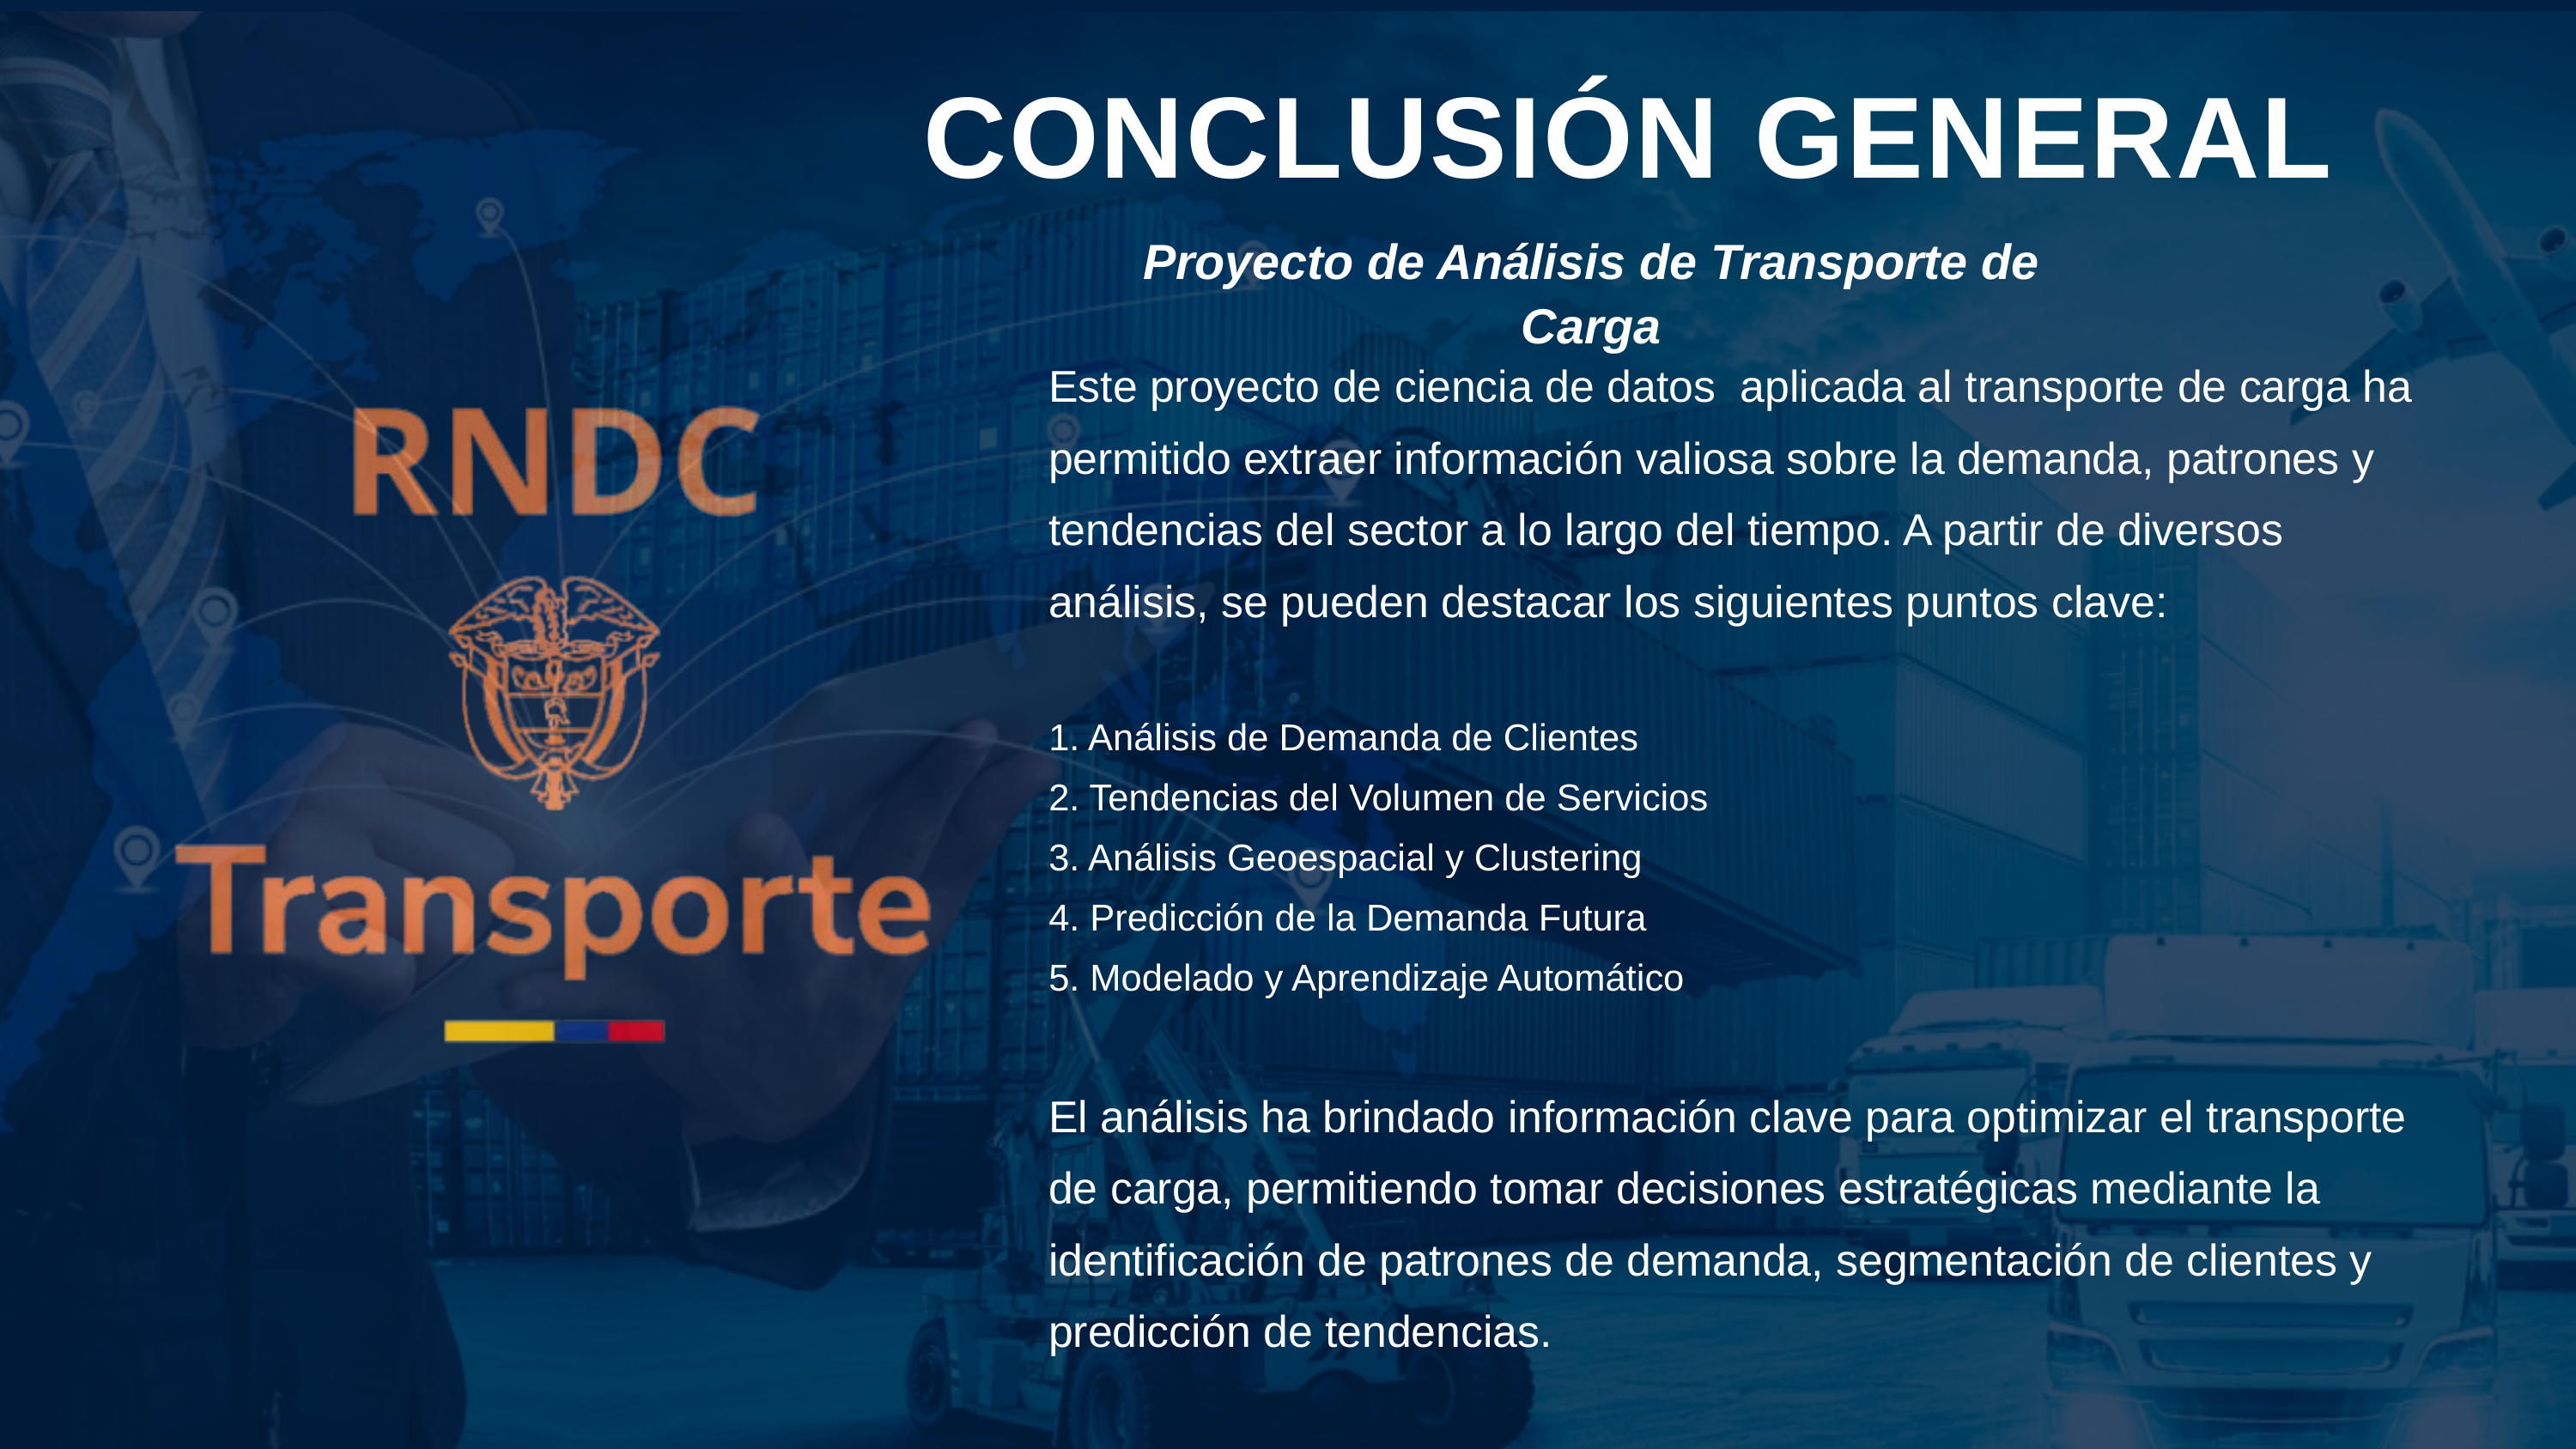

CONCLUSIÓN GENERAL
Proyecto de Análisis de Transporte de Carga

Este proyecto de ciencia de datos  aplicada al transporte de carga ha permitido extraer información valiosa sobre la demanda, patrones y tendencias del sector a lo largo del tiempo. A partir de diversos análisis, se pueden destacar los siguientes puntos clave:

1. Análisis de Demanda de Clientes
2. Tendencias del Volumen de Servicios
3. Análisis Geoespacial y Clustering
4. Predicción de la Demanda Futura
5. Modelado y Aprendizaje Automático

El análisis ha brindado información clave para optimizar el transporte de carga, permitiendo tomar decisiones estratégicas mediante la identificación de patrones de demanda, segmentación de clientes y predicción de tendencias.